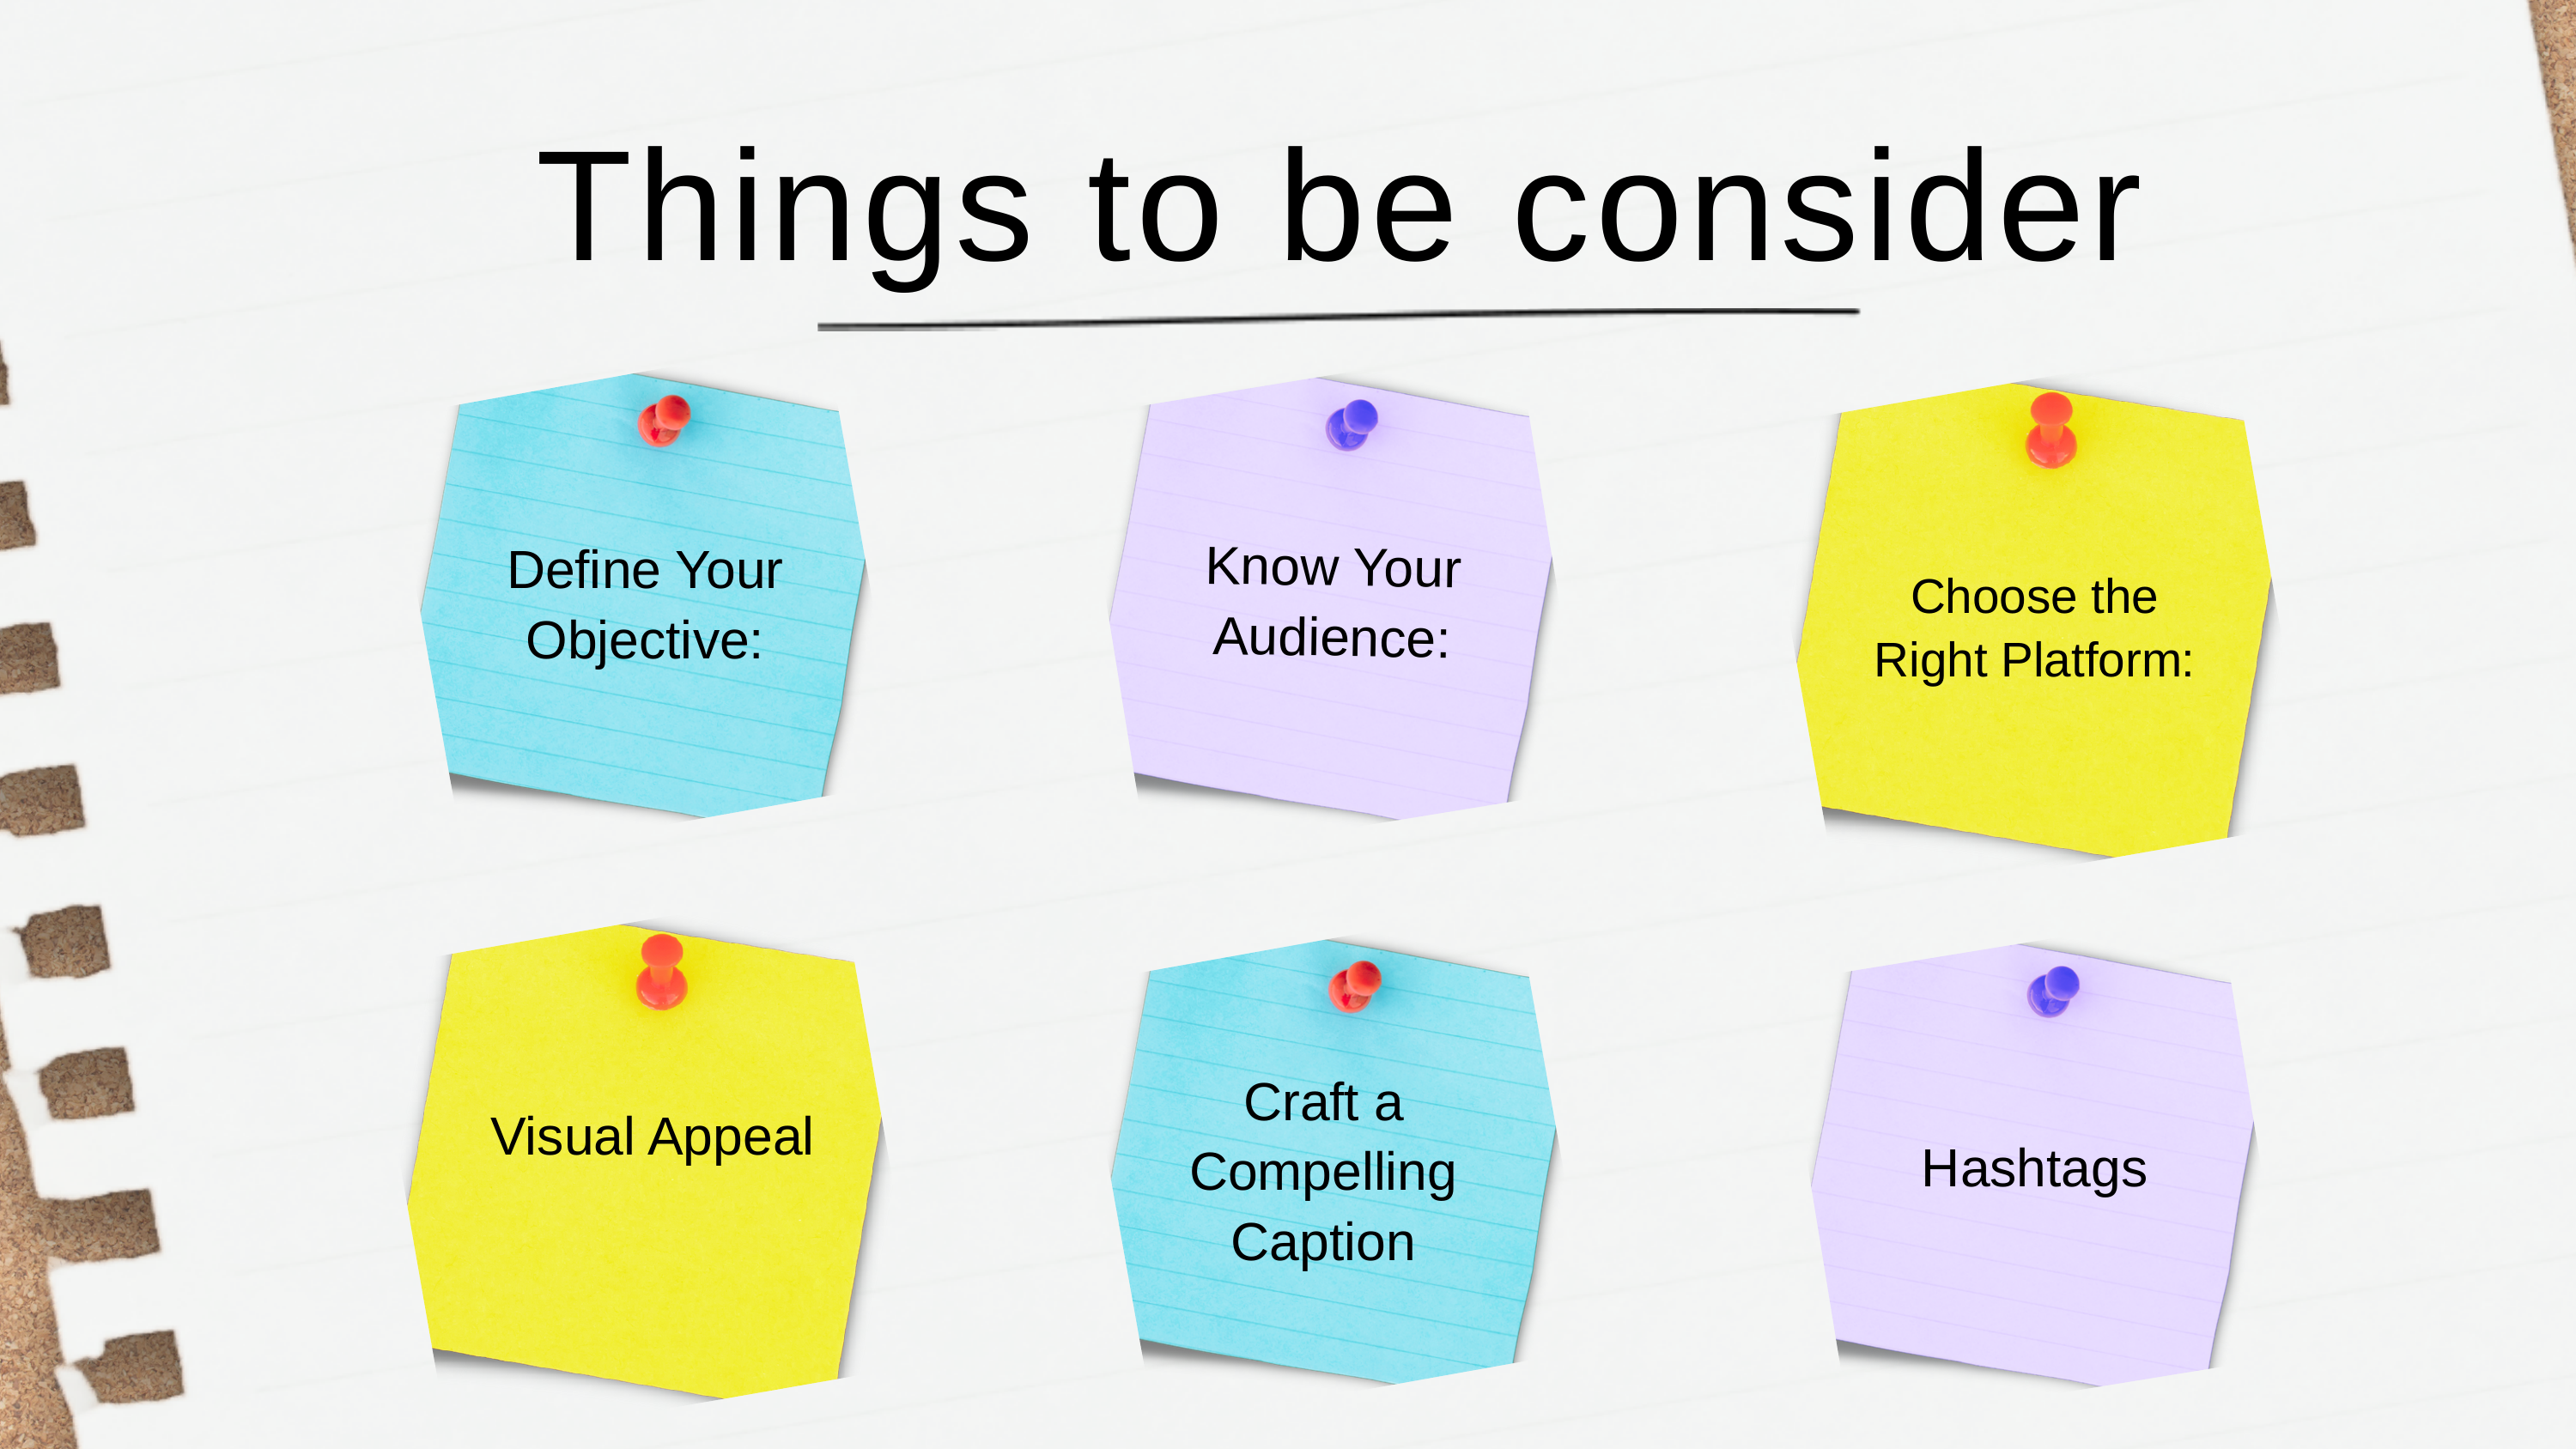

Things to be consider

Know Your Audience:
Define Your Objective:
Choose the Right Platform:

Craft a Compelling Caption
 Visual Appeal

Hashtags